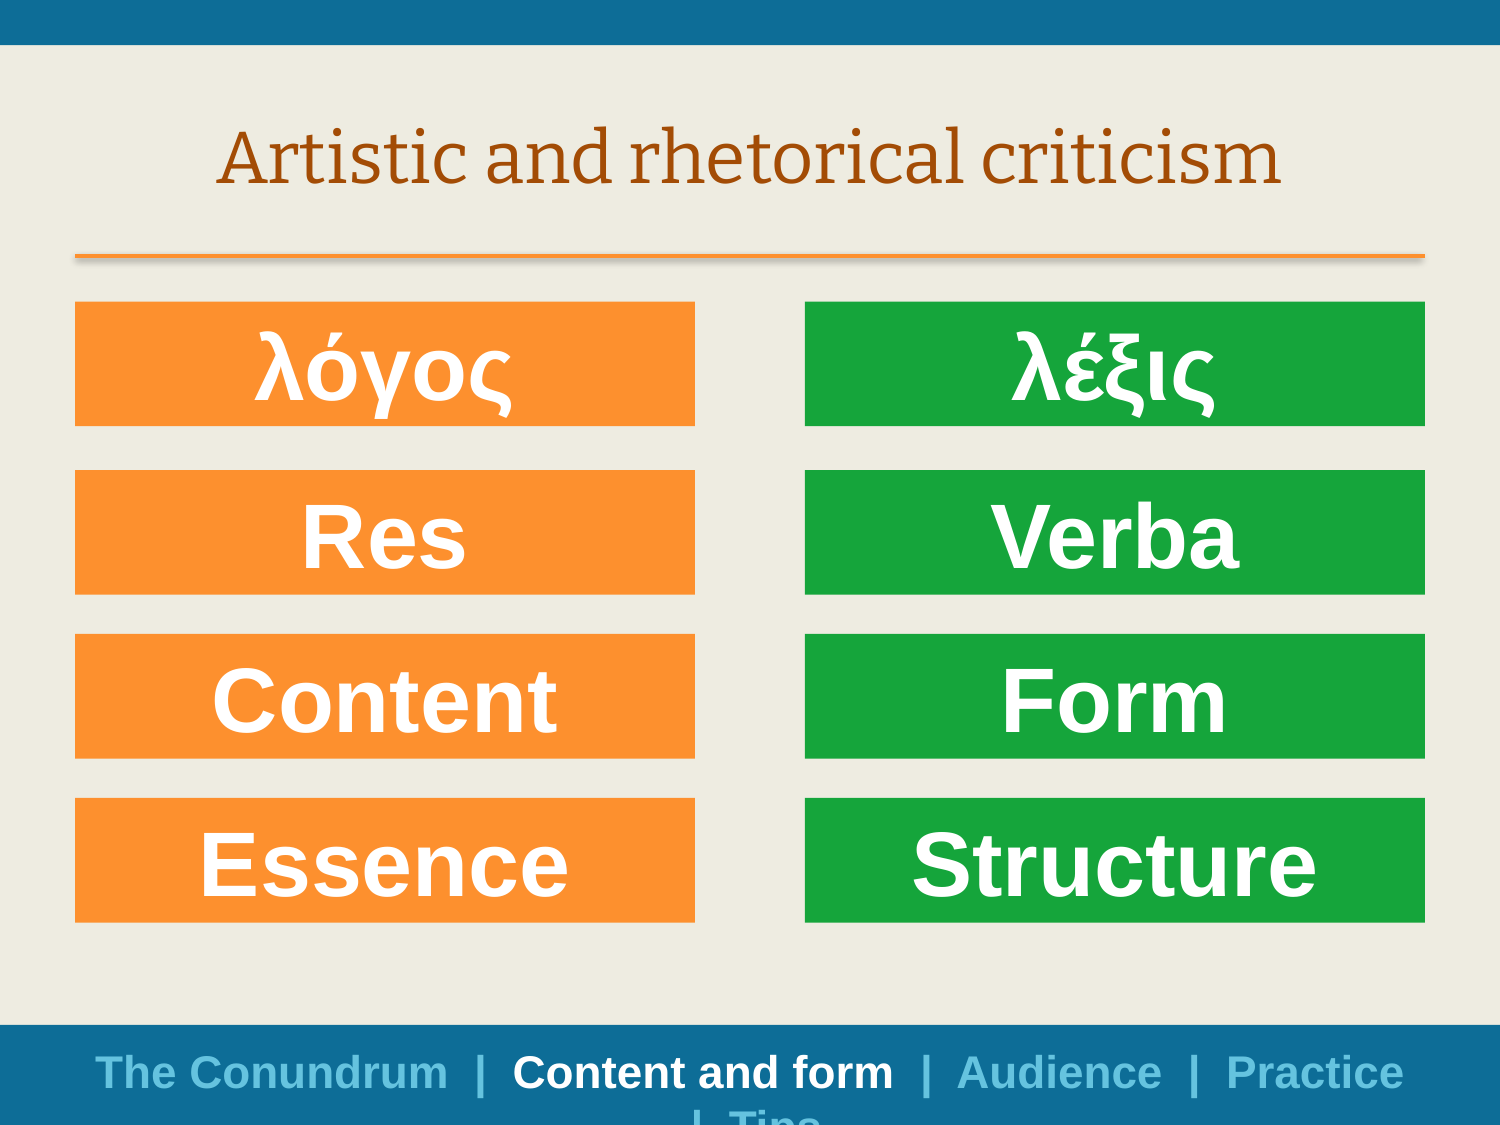

# Artistic and rhetorical criticism
λόγος
λέξις
Res
Verba
Content
Form
Essence
Structure
The Conundrum  |  Content and form  |  Audience  |  Practice  |  Tips